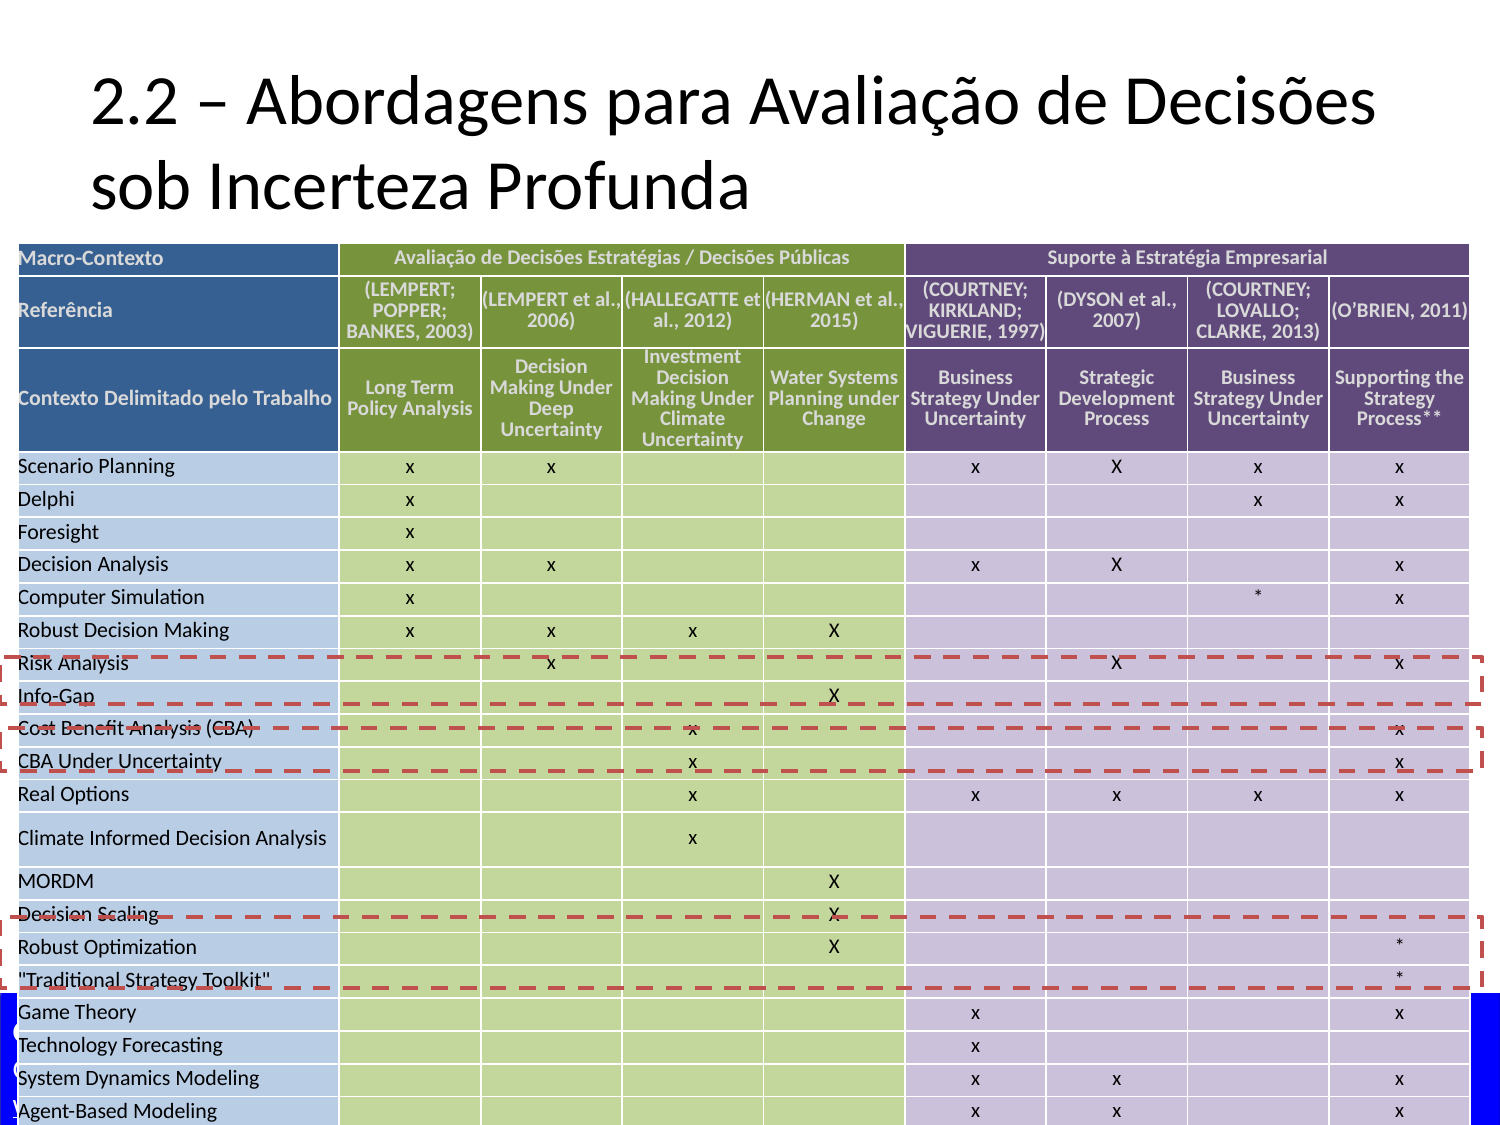

# 2.2 – Abordagens para Avaliação de Decisões sob Incerteza Profunda
| Macro-Contexto | Avaliação de Decisões Estratégias / Decisões Públicas |  |  |  | Suporte à Estratégia Empresarial |  |  |  |
| --- | --- | --- | --- | --- | --- | --- | --- | --- |
| Referência | (LEMPERT; POPPER; BANKES, 2003) | (LEMPERT et al., 2006) | (HALLEGATTE et al., 2012) | (HERMAN et al., 2015) | (COURTNEY; KIRKLAND; VIGUERIE, 1997) | (DYSON et al., 2007) | (COURTNEY; LOVALLO; CLARKE, 2013) | (O’BRIEN, 2011) |
| Contexto Delimitado pelo Trabalho | Long Term Policy Analysis | Decision Making Under Deep Uncertainty | Investment Decision Making Under Climate Uncertainty | Water Systems Planning under Change | Business Strategy Under Uncertainty | Strategic Development Process | Business Strategy Under Uncertainty | Supporting the Strategy Process\*\* |
| Scenario Planning | x | x |  |  | x | X | x | x |
| Delphi | x |  |  |  |  |  | x | x |
| Foresight | x |  |  |  |  |  |  |  |
| Decision Analysis | x | x |  |  | x | X |  | x |
| Computer Simulation | x |  |  |  |  |  | \* | x |
| Robust Decision Making | x | x | x | X |  |  |  |  |
| Risk Analysis |  | x |  |  |  | X |  | x |
| Info-Gap |  |  |  | X |  |  |  |  |
| Cost Benefit Analysis (CBA) |  |  | x |  |  |  |  | x |
| CBA Under Uncertainty |  |  | x |  |  |  |  | x |
| Real Options |  |  | x |  | x | x | x | x |
| Climate Informed Decision Analysis |  |  | x |  |  |  |  |  |
| MORDM |  |  |  | X |  |  |  |  |
| Decision Scaling |  |  |  | X |  |  |  |  |
| Robust Optimization |  |  |  | X |  |  |  | \* |
| "Traditional Strategy Toolkit" |  |  |  |  |  |  |  | \* |
| Game Theory |  |  |  |  | x |  |  | x |
| Technology Forecasting |  |  |  |  | x |  |  |  |
| System Dynamics Modeling |  |  |  |  | x | x |  | x |
| Agent-Based Modeling |  |  |  |  | x | x |  | x |
| Latent-demand Research |  |  |  |  | x |  |  |  |
| Conventional Capital-Budgeting |  |  |  |  |  | \* | x | \* |
| Monte Carlo Methods |  |  |  |  |  |  | x | \* |
| Case-based Decision Analysis |  |  |  |  | x |  | x |  |
| Prediction Markets |  |  |  |  |  |  | x |  |
| Incentivized Estimate Approaches |  |  |  |  |  |  | x |  |